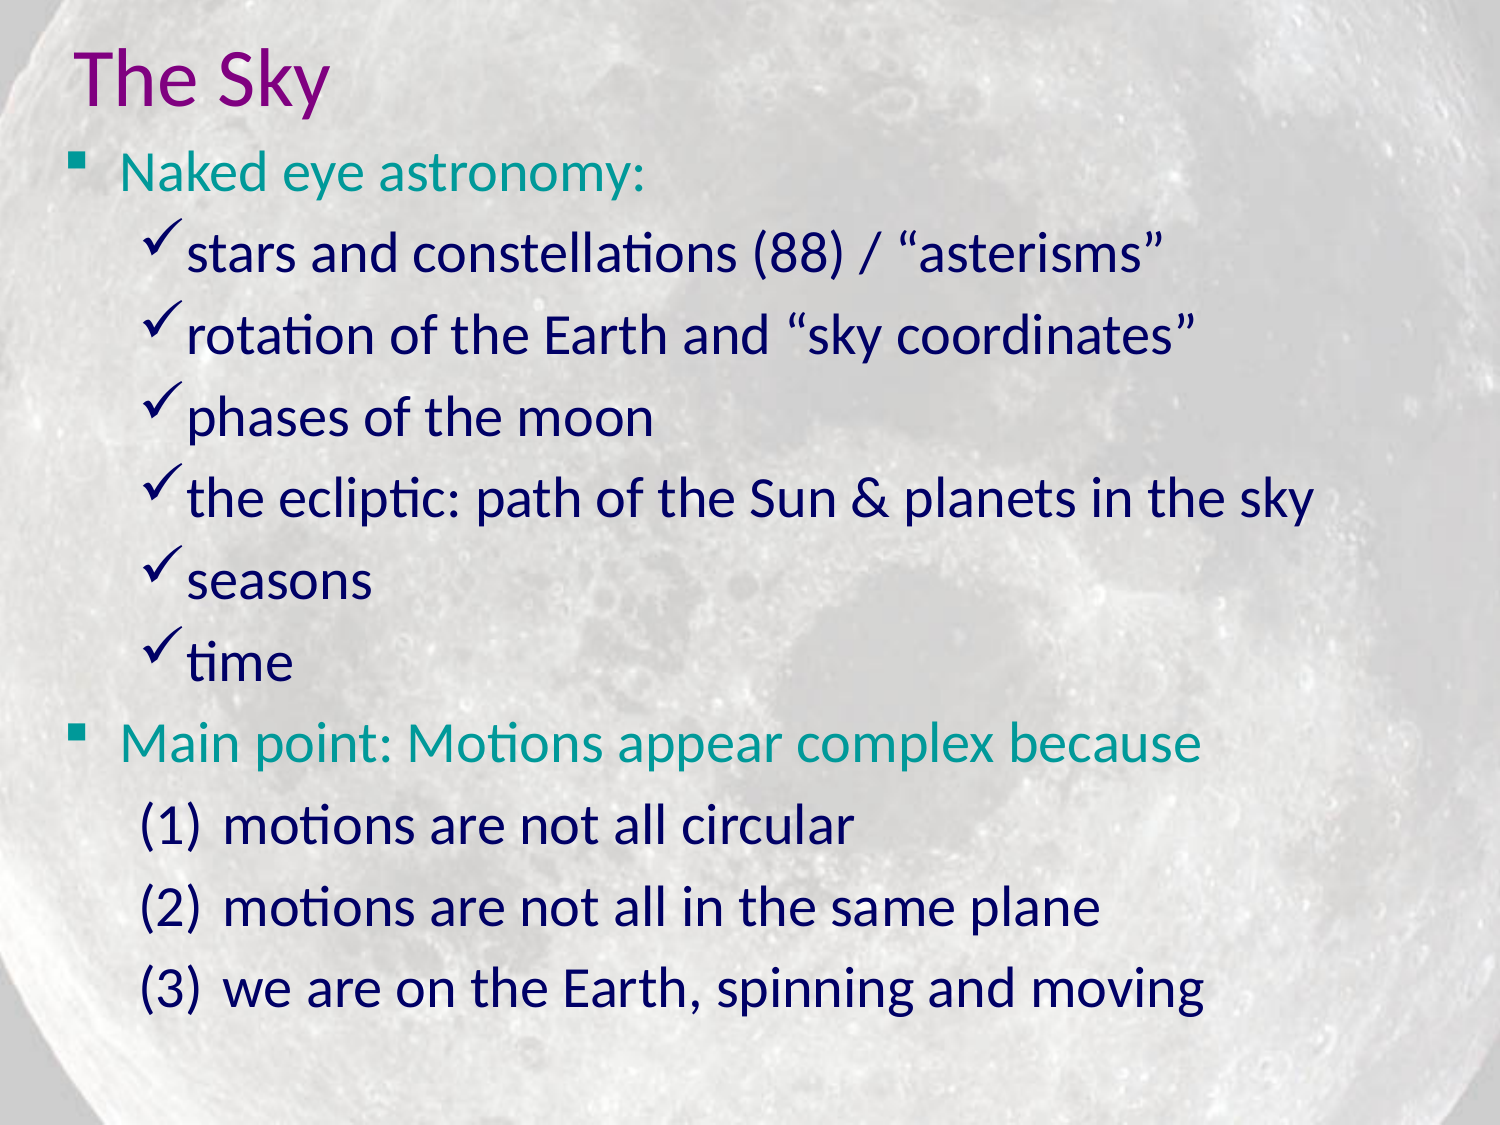

The Sky
Naked eye astronomy:
stars and constellations (88) / “asterisms”
rotation of the Earth and “sky coordinates”
phases of the moon
the ecliptic: path of the Sun & planets in the sky
seasons
time
Main point: Motions appear complex because
motions are not all circular
motions are not all in the same plane
we are on the Earth, spinning and moving